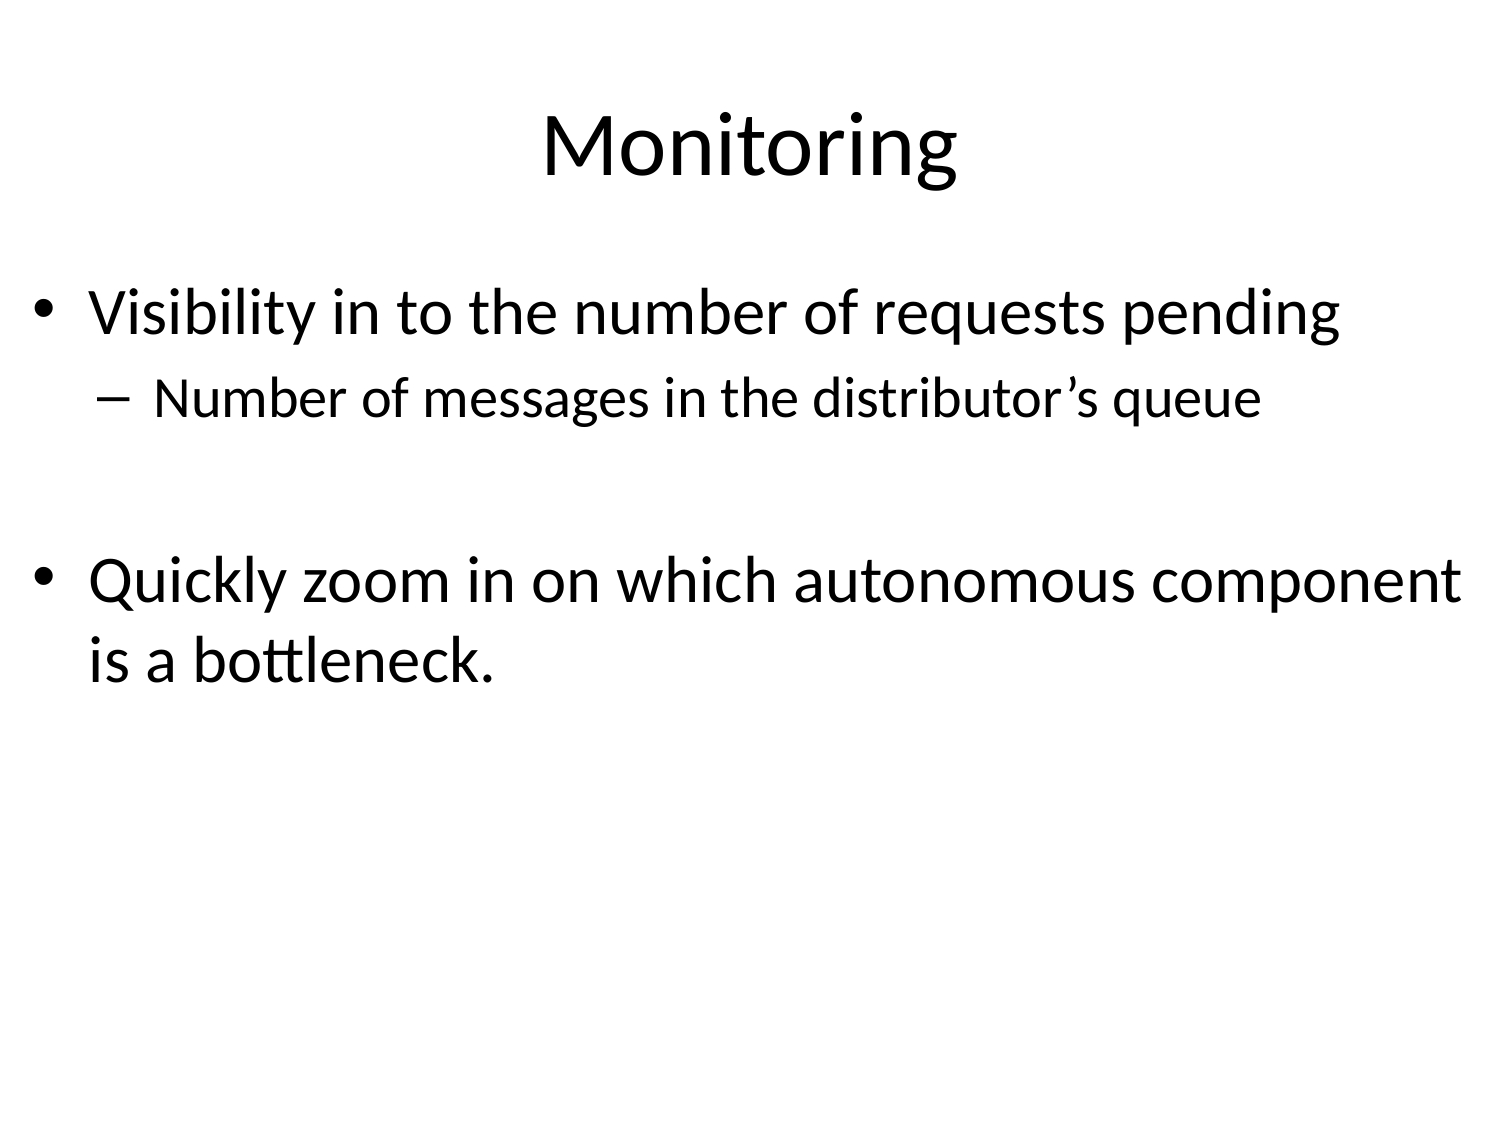

# Monitoring
Visibility in to the number of requests pending
Number of messages in the distributor’s queue

Quickly zoom in on which autonomous component is a bottleneck.